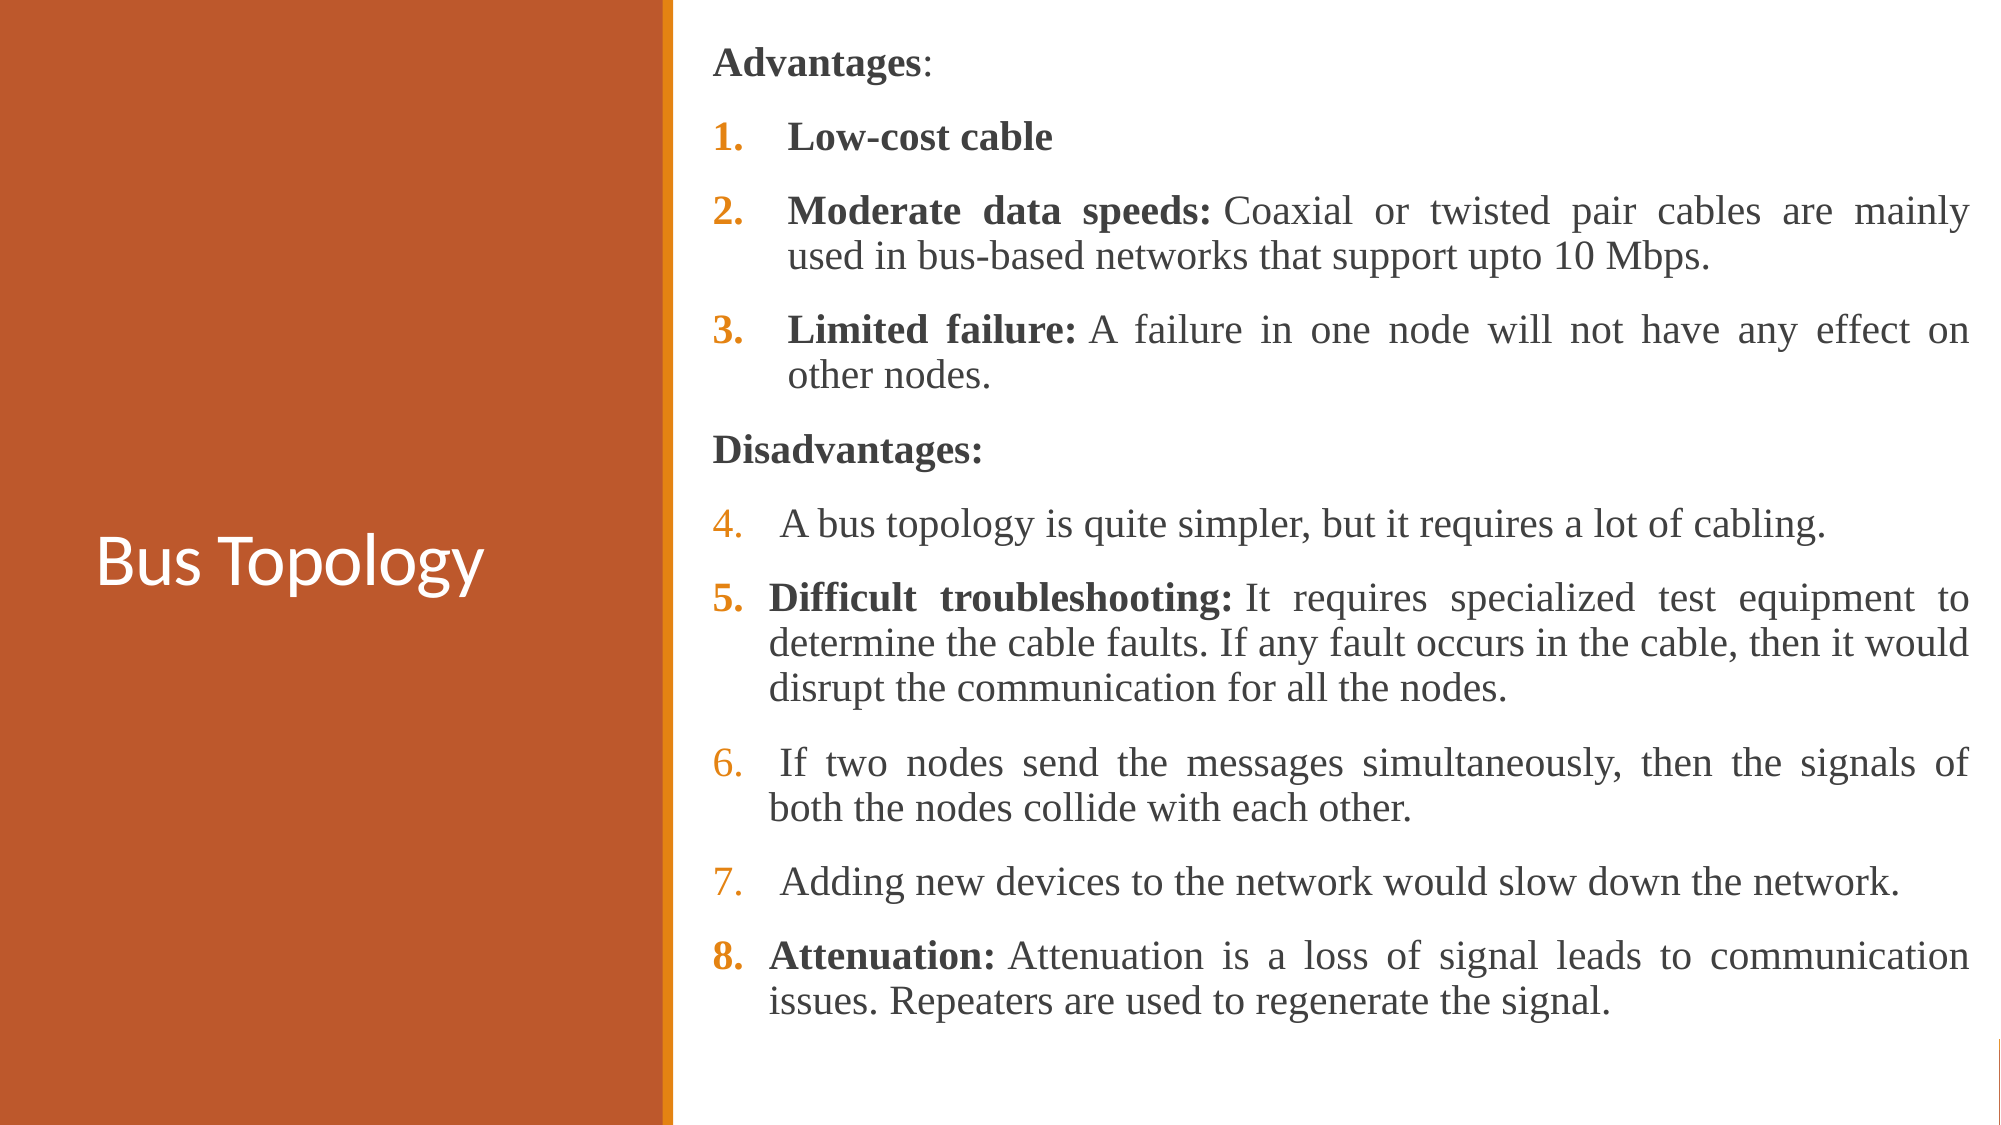

Advantages:
Low-cost cable
Moderate data speeds: Coaxial or twisted pair cables are mainly used in bus-based networks that support upto 10 Mbps.
Limited failure: A failure in one node will not have any effect on other nodes.
Disadvantages:
 A bus topology is quite simpler, but it requires a lot of cabling.
Difficult troubleshooting: It requires specialized test equipment to determine the cable faults. If any fault occurs in the cable, then it would disrupt the communication for all the nodes.
 If two nodes send the messages simultaneously, then the signals of both the nodes collide with each other.
 Adding new devices to the network would slow down the network.
Attenuation: Attenuation is a loss of signal leads to communication issues. Repeaters are used to regenerate the signal.

# Bus Topology